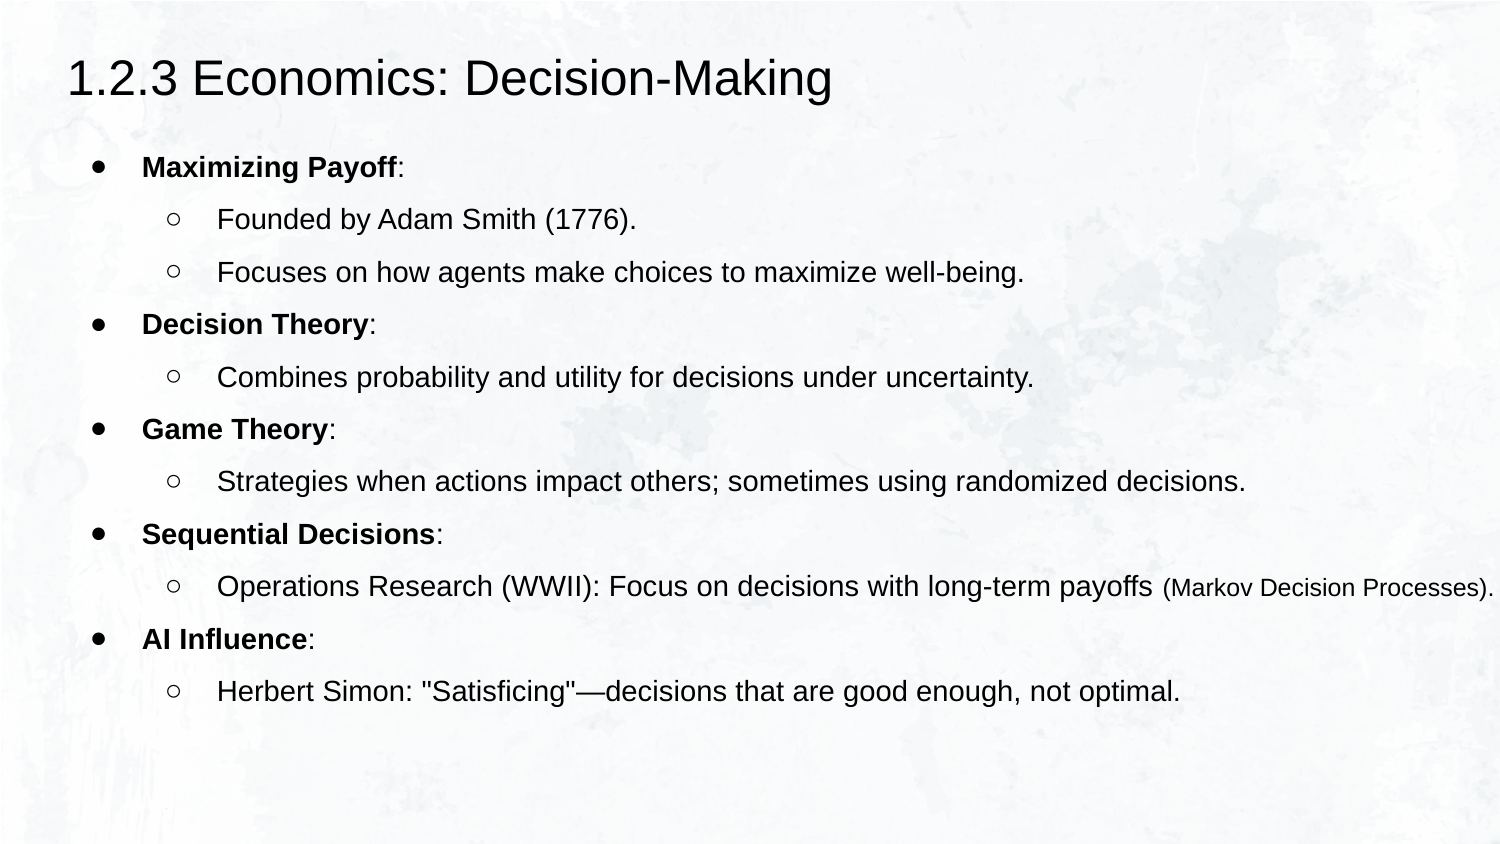

1.2.3 Economics: Decision-Making
Maximizing Payoff:
Founded by Adam Smith (1776).
Focuses on how agents make choices to maximize well-being.
Decision Theory:
Combines probability and utility for decisions under uncertainty.
Game Theory:
Strategies when actions impact others; sometimes using randomized decisions.
Sequential Decisions:
Operations Research (WWII): Focus on decisions with long-term payoffs (Markov Decision Processes).
AI Influence:
Herbert Simon: "Satisficing"—decisions that are good enough, not optimal.